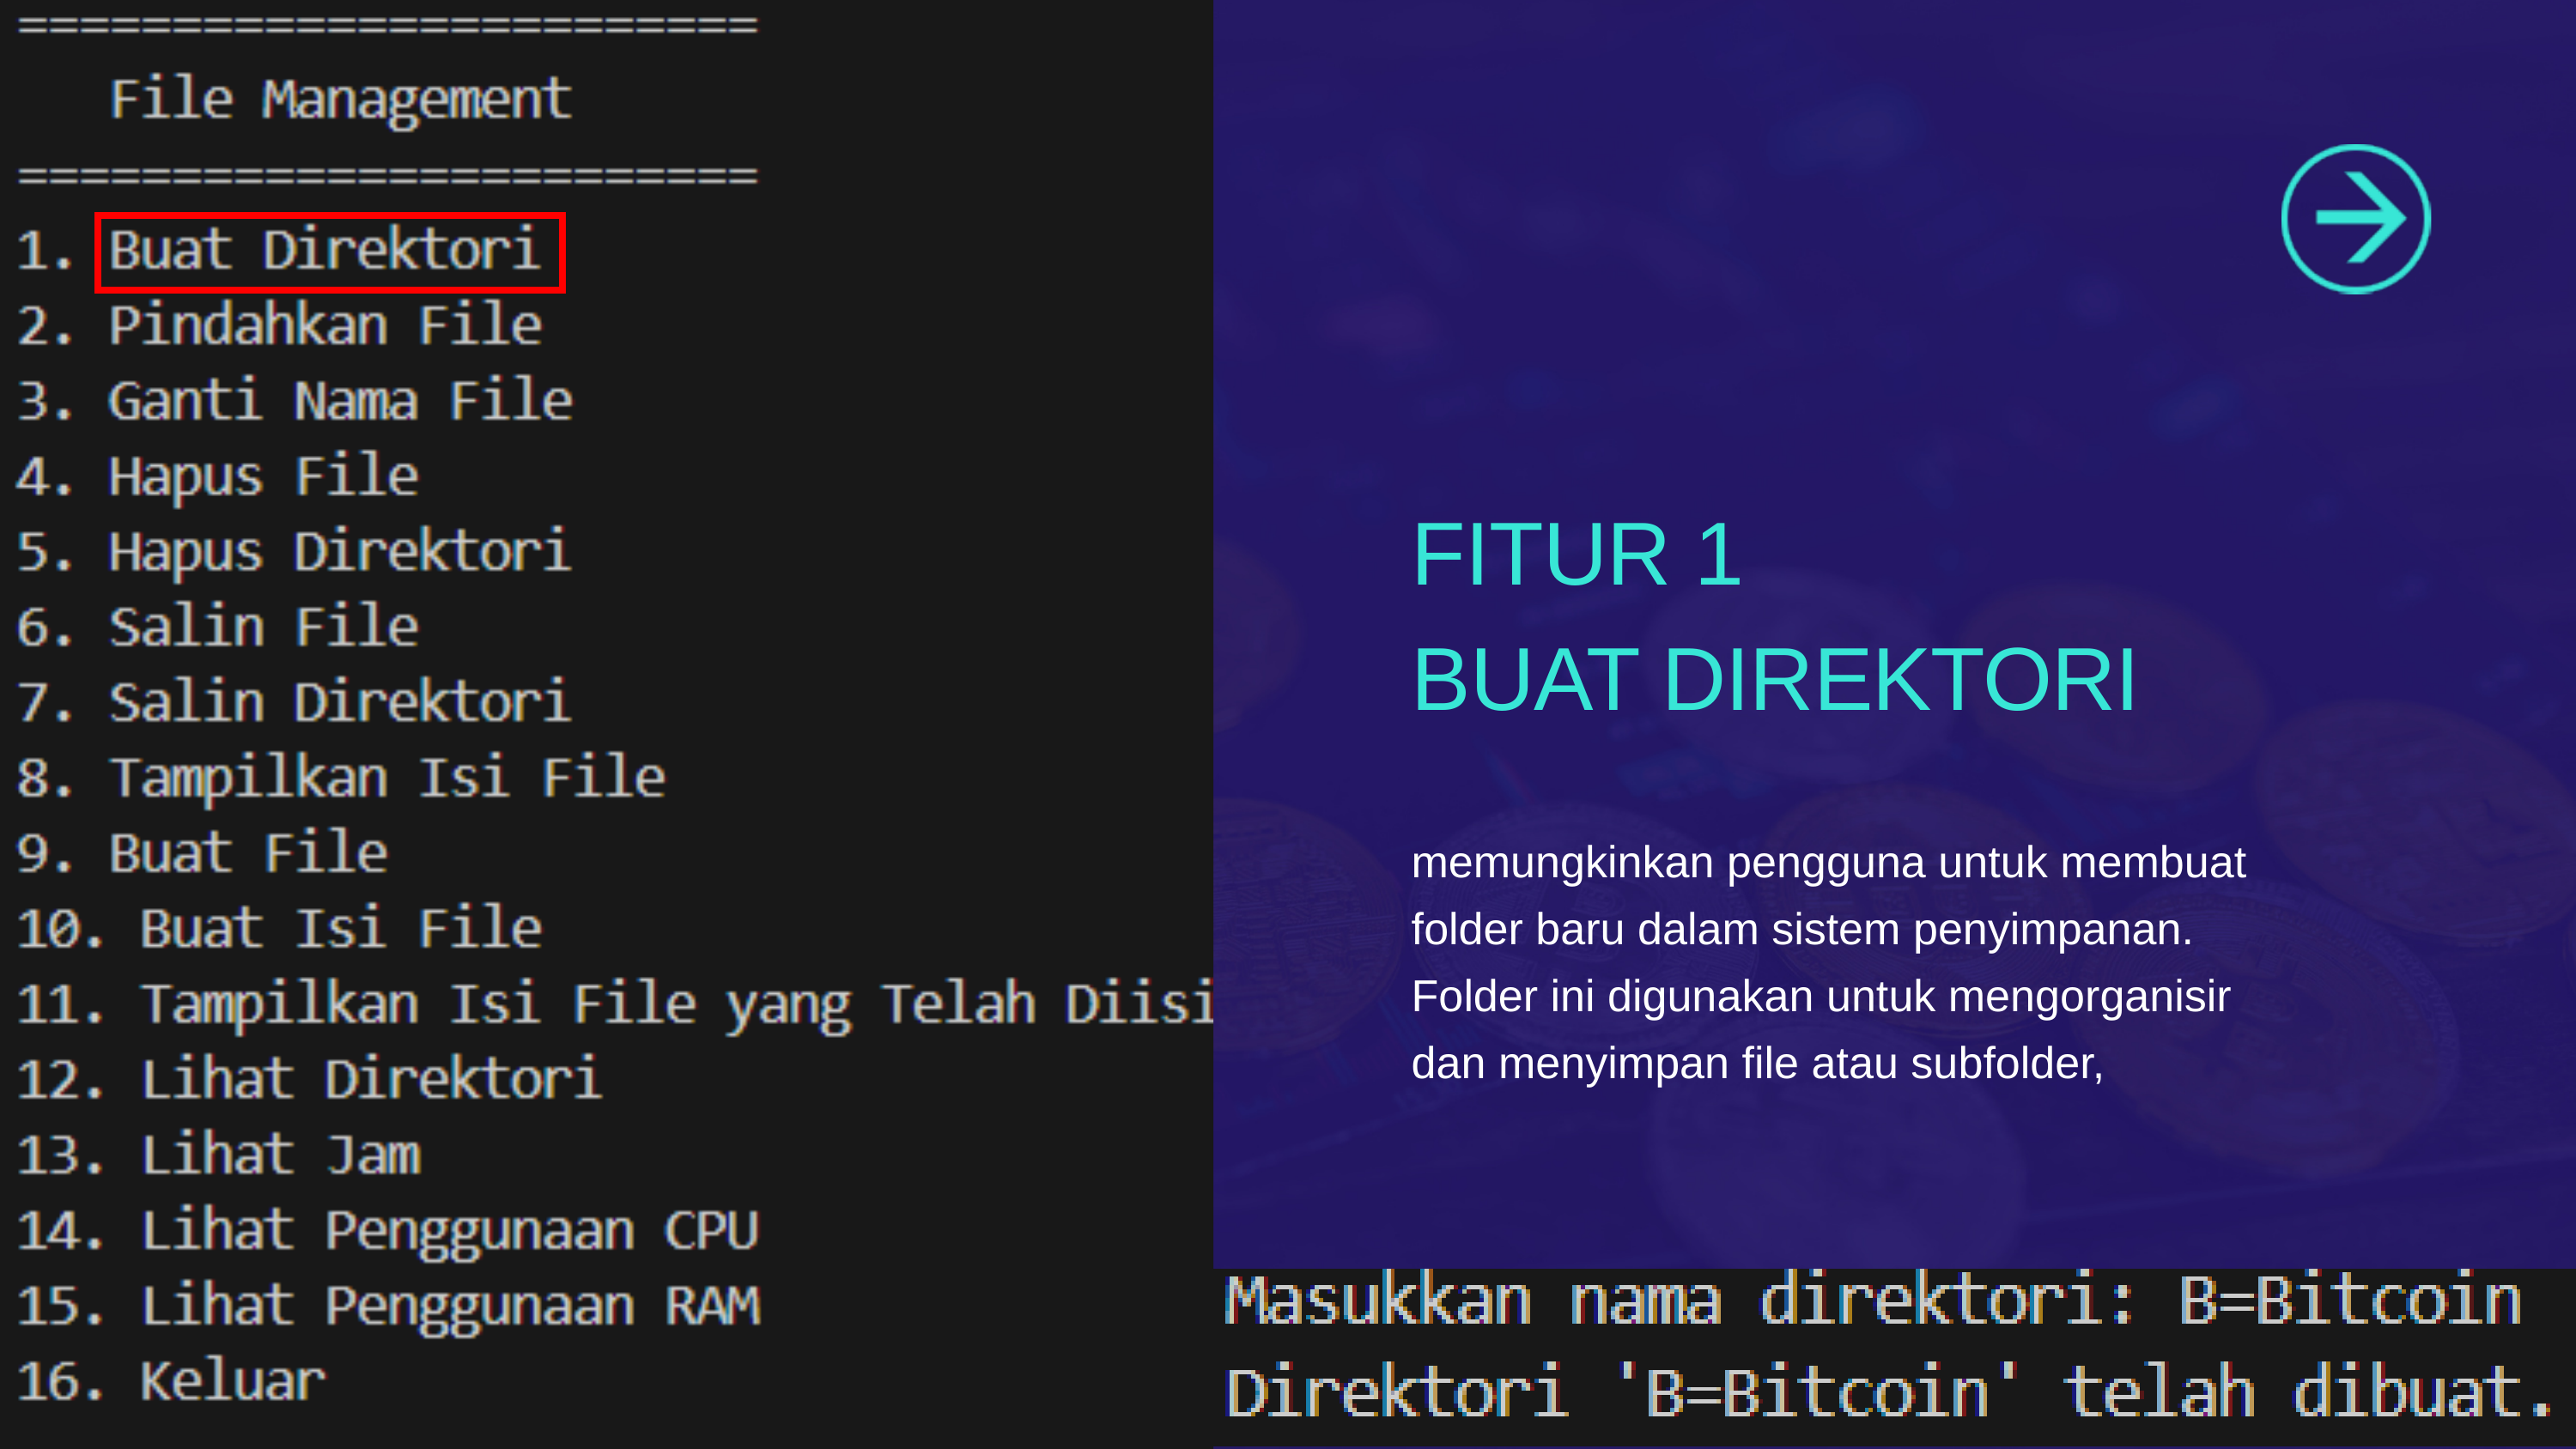

FITUR 1
BUAT DIREKTORI
memungkinkan pengguna untuk membuat folder baru dalam sistem penyimpanan. Folder ini digunakan untuk mengorganisir dan menyimpan file atau subfolder,